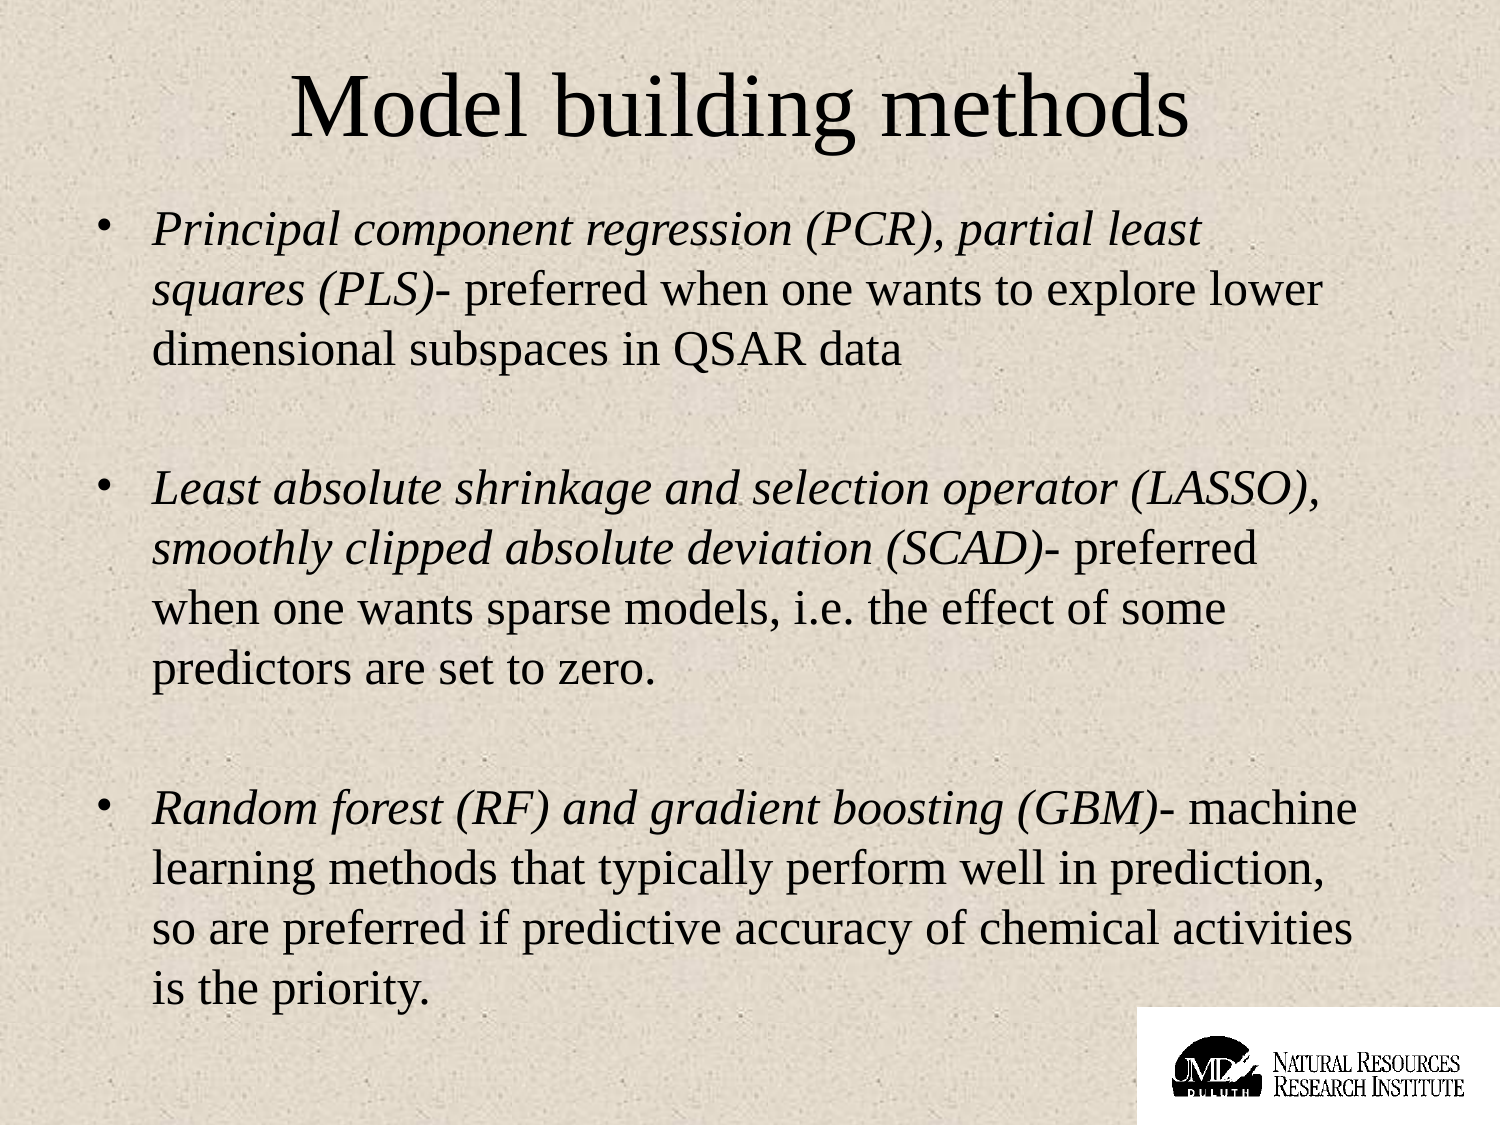

# Model building methods
Principal component regression (PCR), partial least squares (PLS)- preferred when one wants to explore lower dimensional subspaces in QSAR data

Least absolute shrinkage and selection operator (LASSO), smoothly clipped absolute deviation (SCAD)- preferred when one wants sparse models, i.e. the effect of some predictors are set to zero.

Random forest (RF) and gradient boosting (GBM)- machine learning methods that typically perform well in prediction, so are preferred if predictive accuracy of chemical activities is the priority.